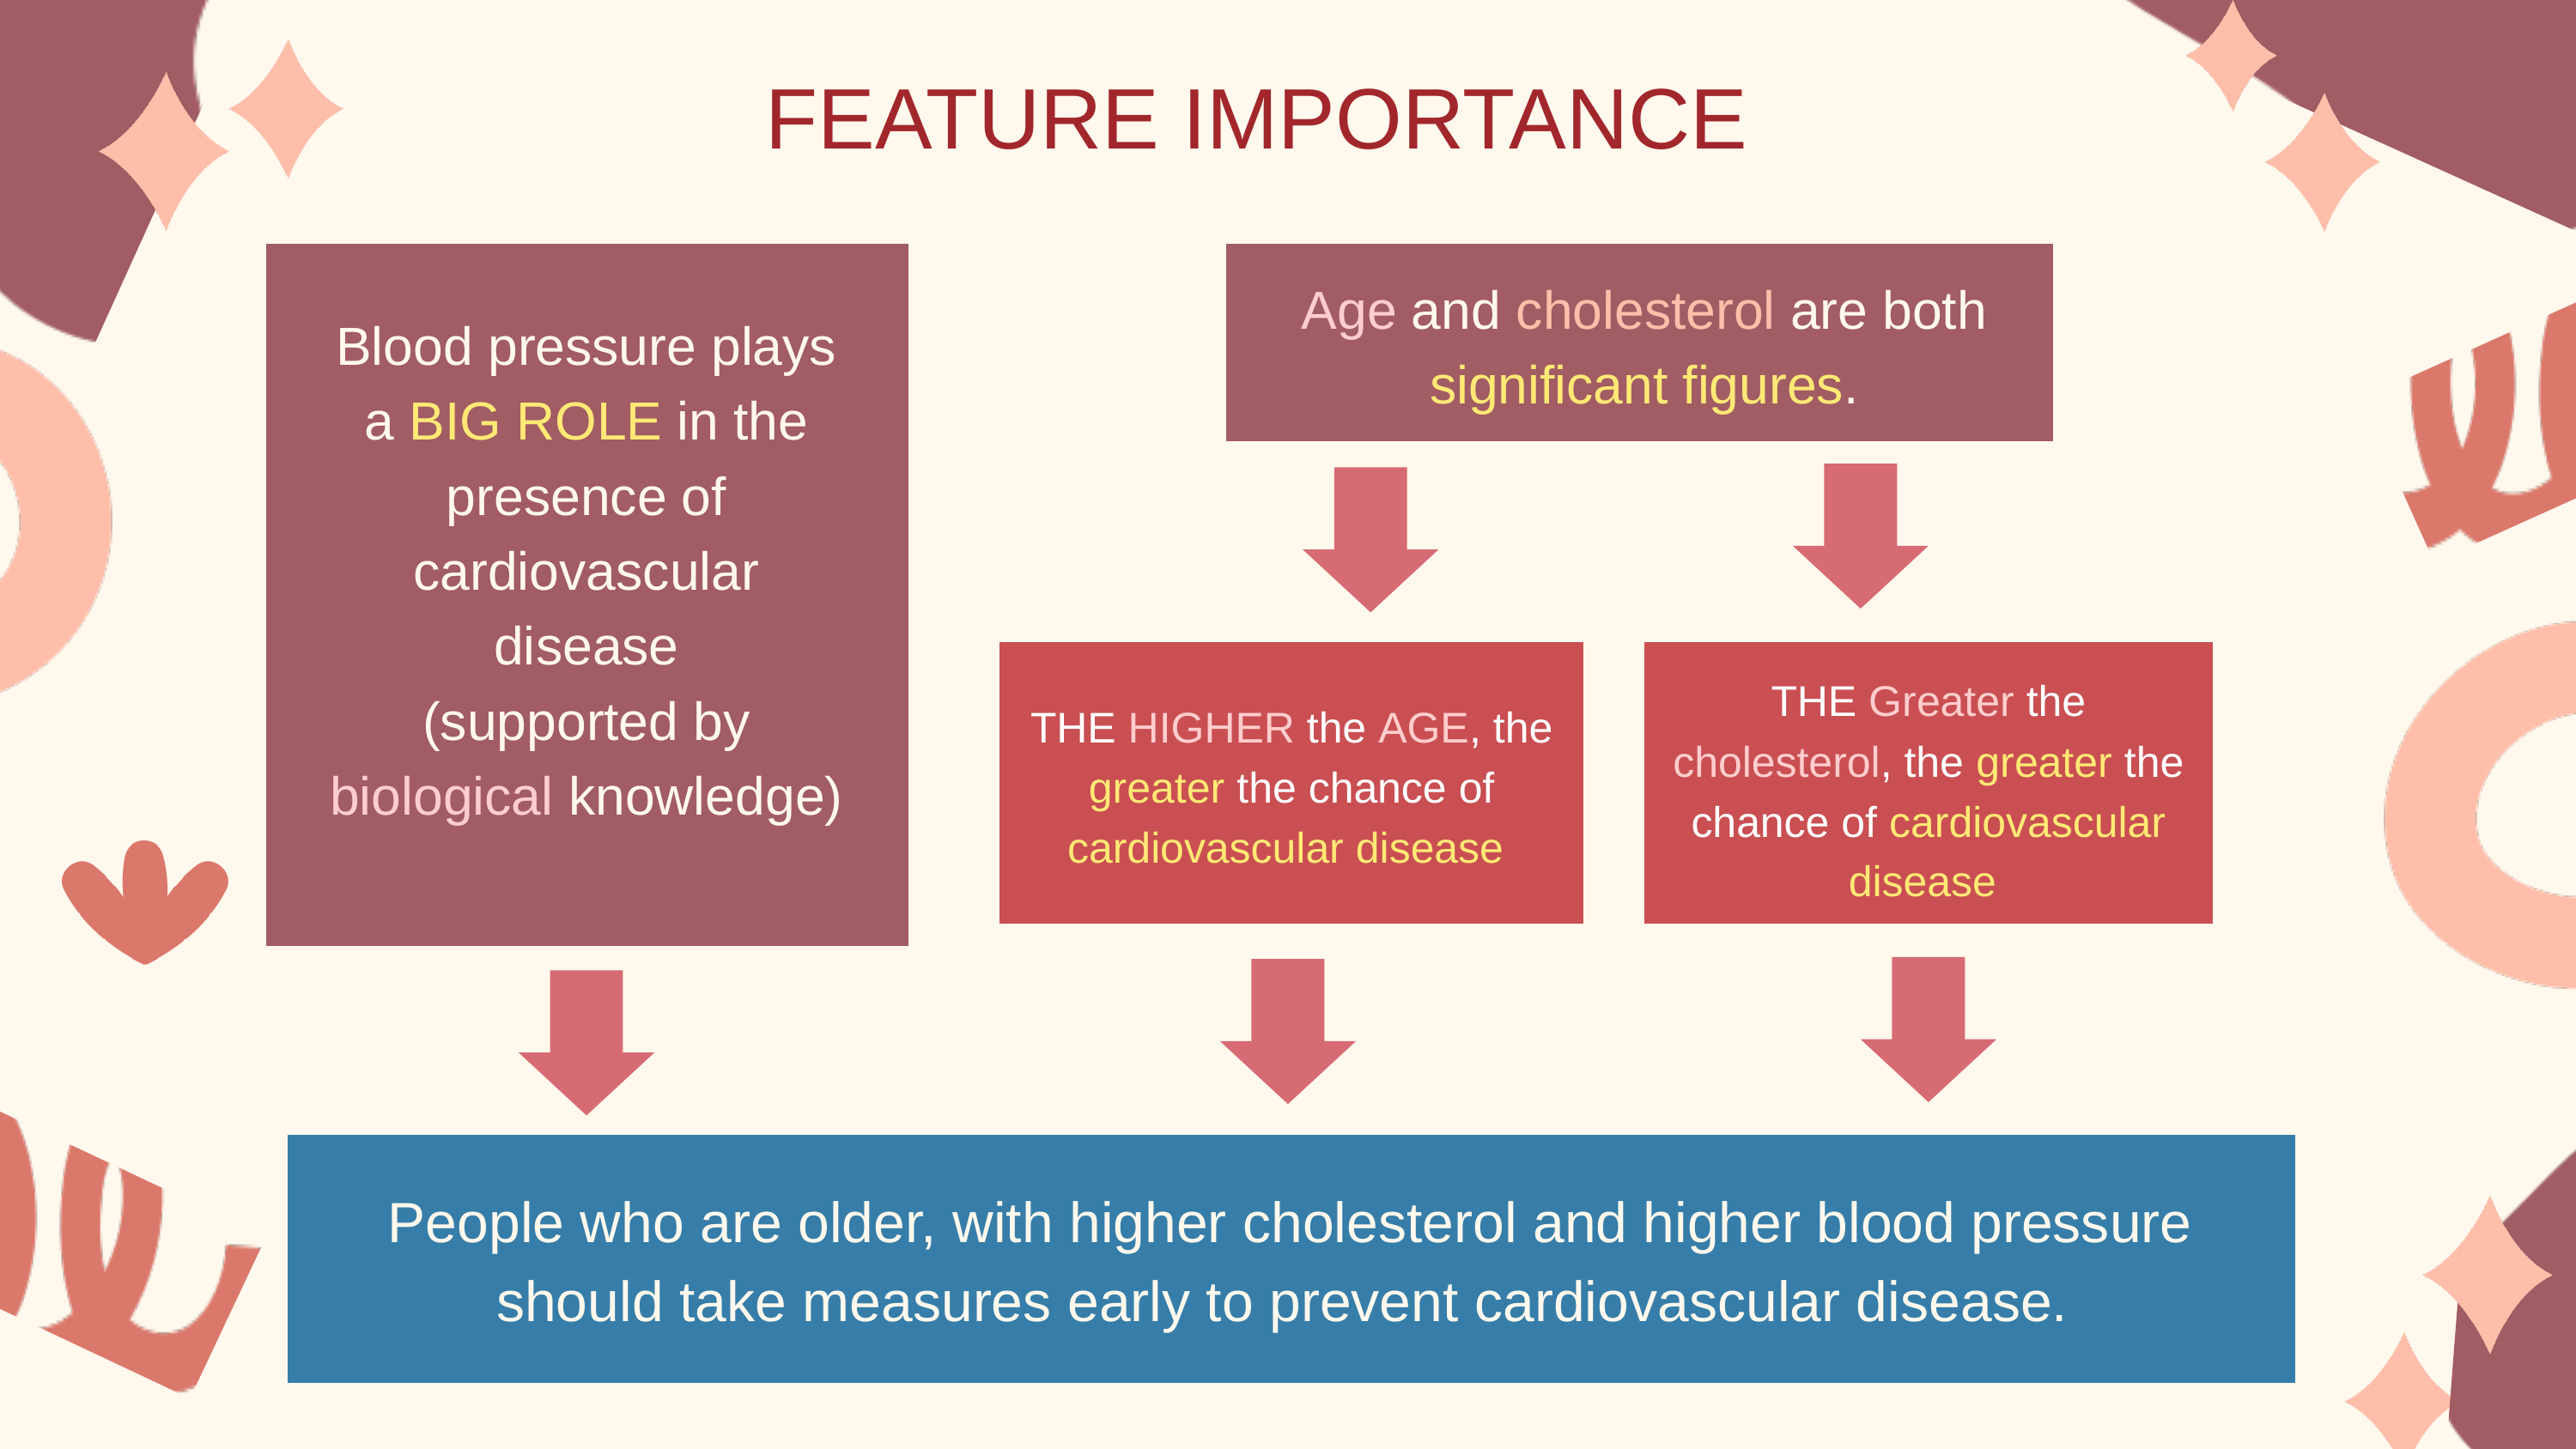

FEATURE IMPORTANCE

Age and cholesterol are both significant figures.
Blood pressure plays a BIG ROLE in the presence of cardiovascular disease
(supported by biological knowledge)

THE Greater the cholesterol, the greater the chance of cardiovascular disease
THE HIGHER the AGE, the greater the chance of cardiovascular disease

People who are older, with higher cholesterol and higher blood pressure should take measures early to prevent cardiovascular disease.